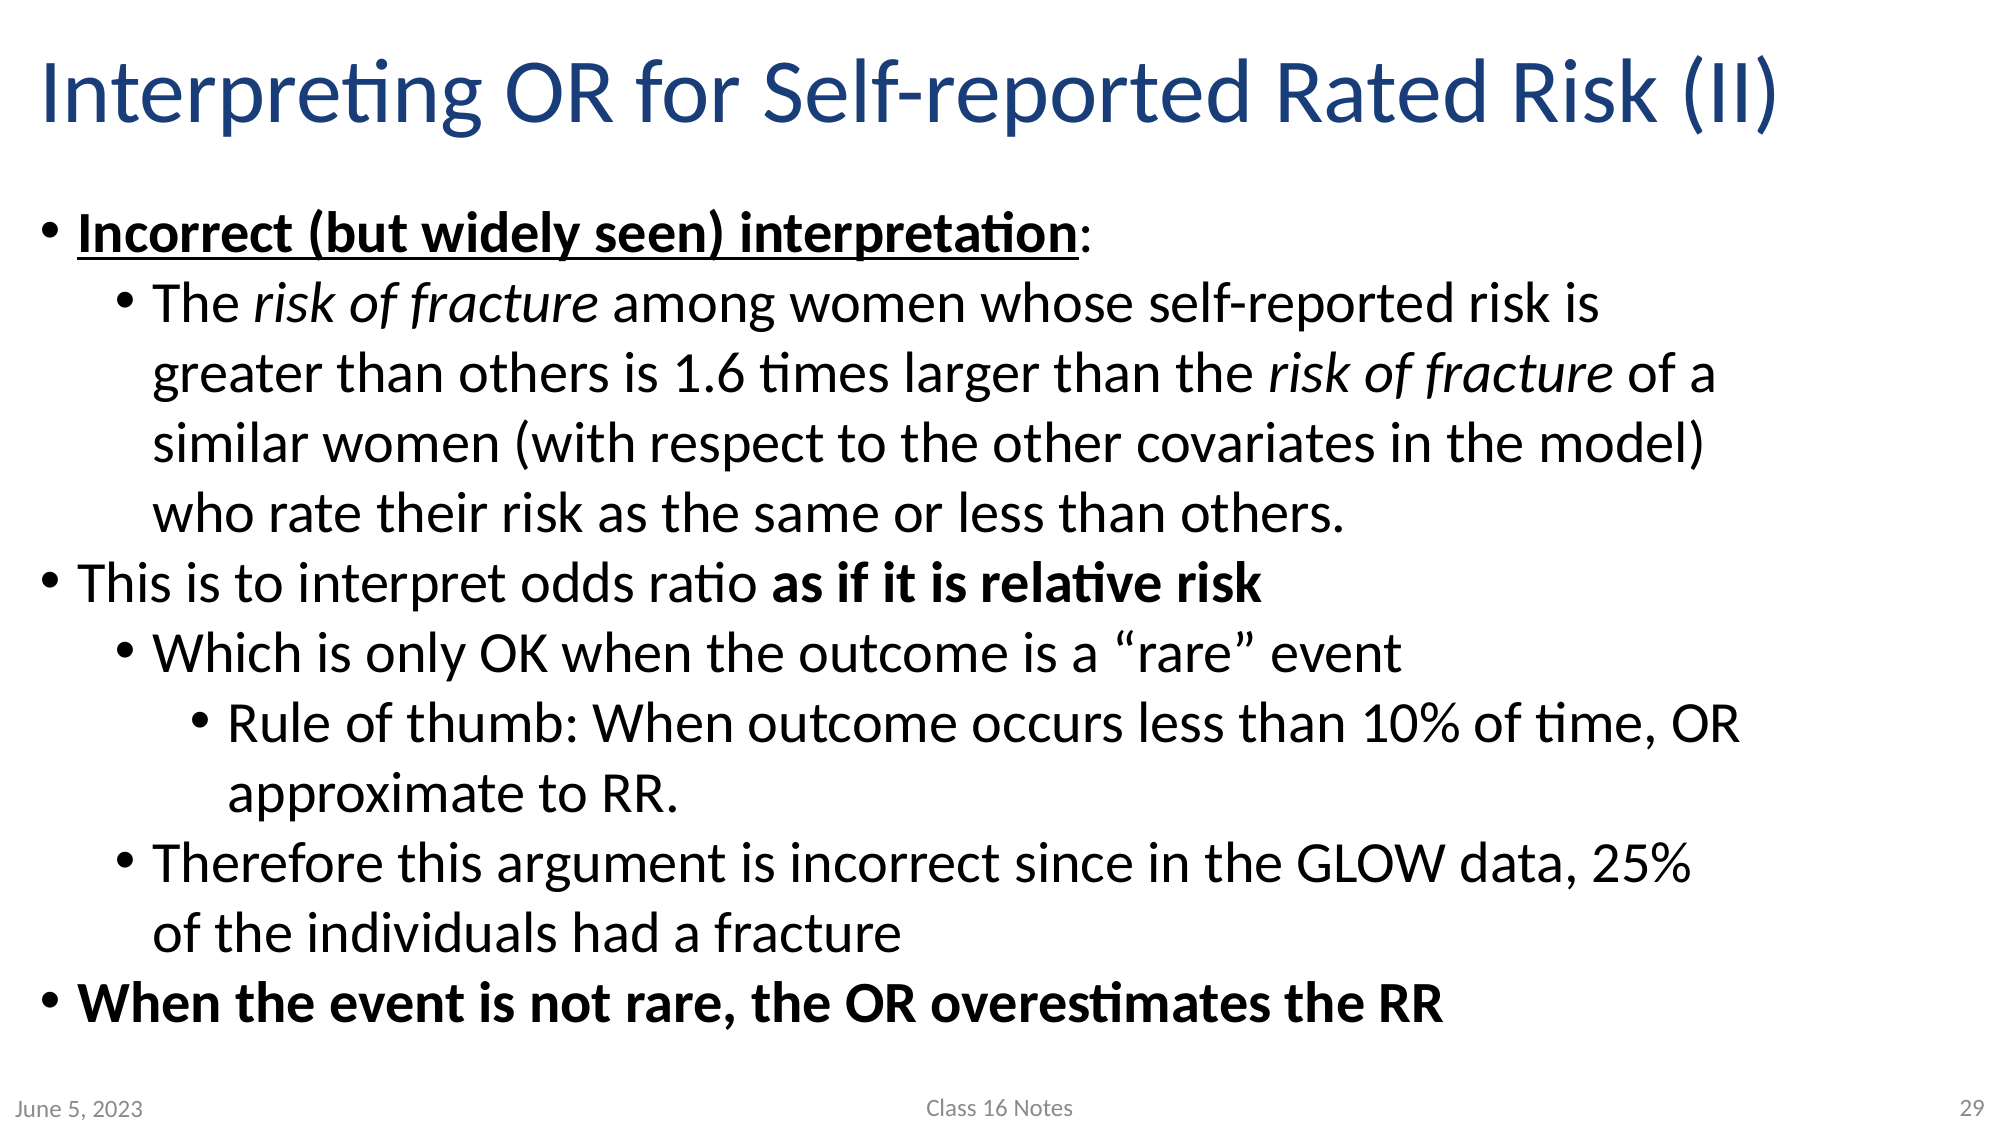

# Interpreting OR for Self-reported Rated Risk (II)
Incorrect (but widely seen) interpretation:
The risk of fracture among women whose self-reported risk is greater than others is 1.6 times larger than the risk of fracture of a similar women (with respect to the other covariates in the model) who rate their risk as the same or less than others.
This is to interpret odds ratio as if it is relative risk
Which is only OK when the outcome is a “rare” event
Rule of thumb: When outcome occurs less than 10% of time, OR approximate to RR.
Therefore this argument is incorrect since in the GLOW data, 25% of the individuals had a fracture
When the event is not rare, the OR overestimates the RR
Class 16 Notes
29
June 5, 2023